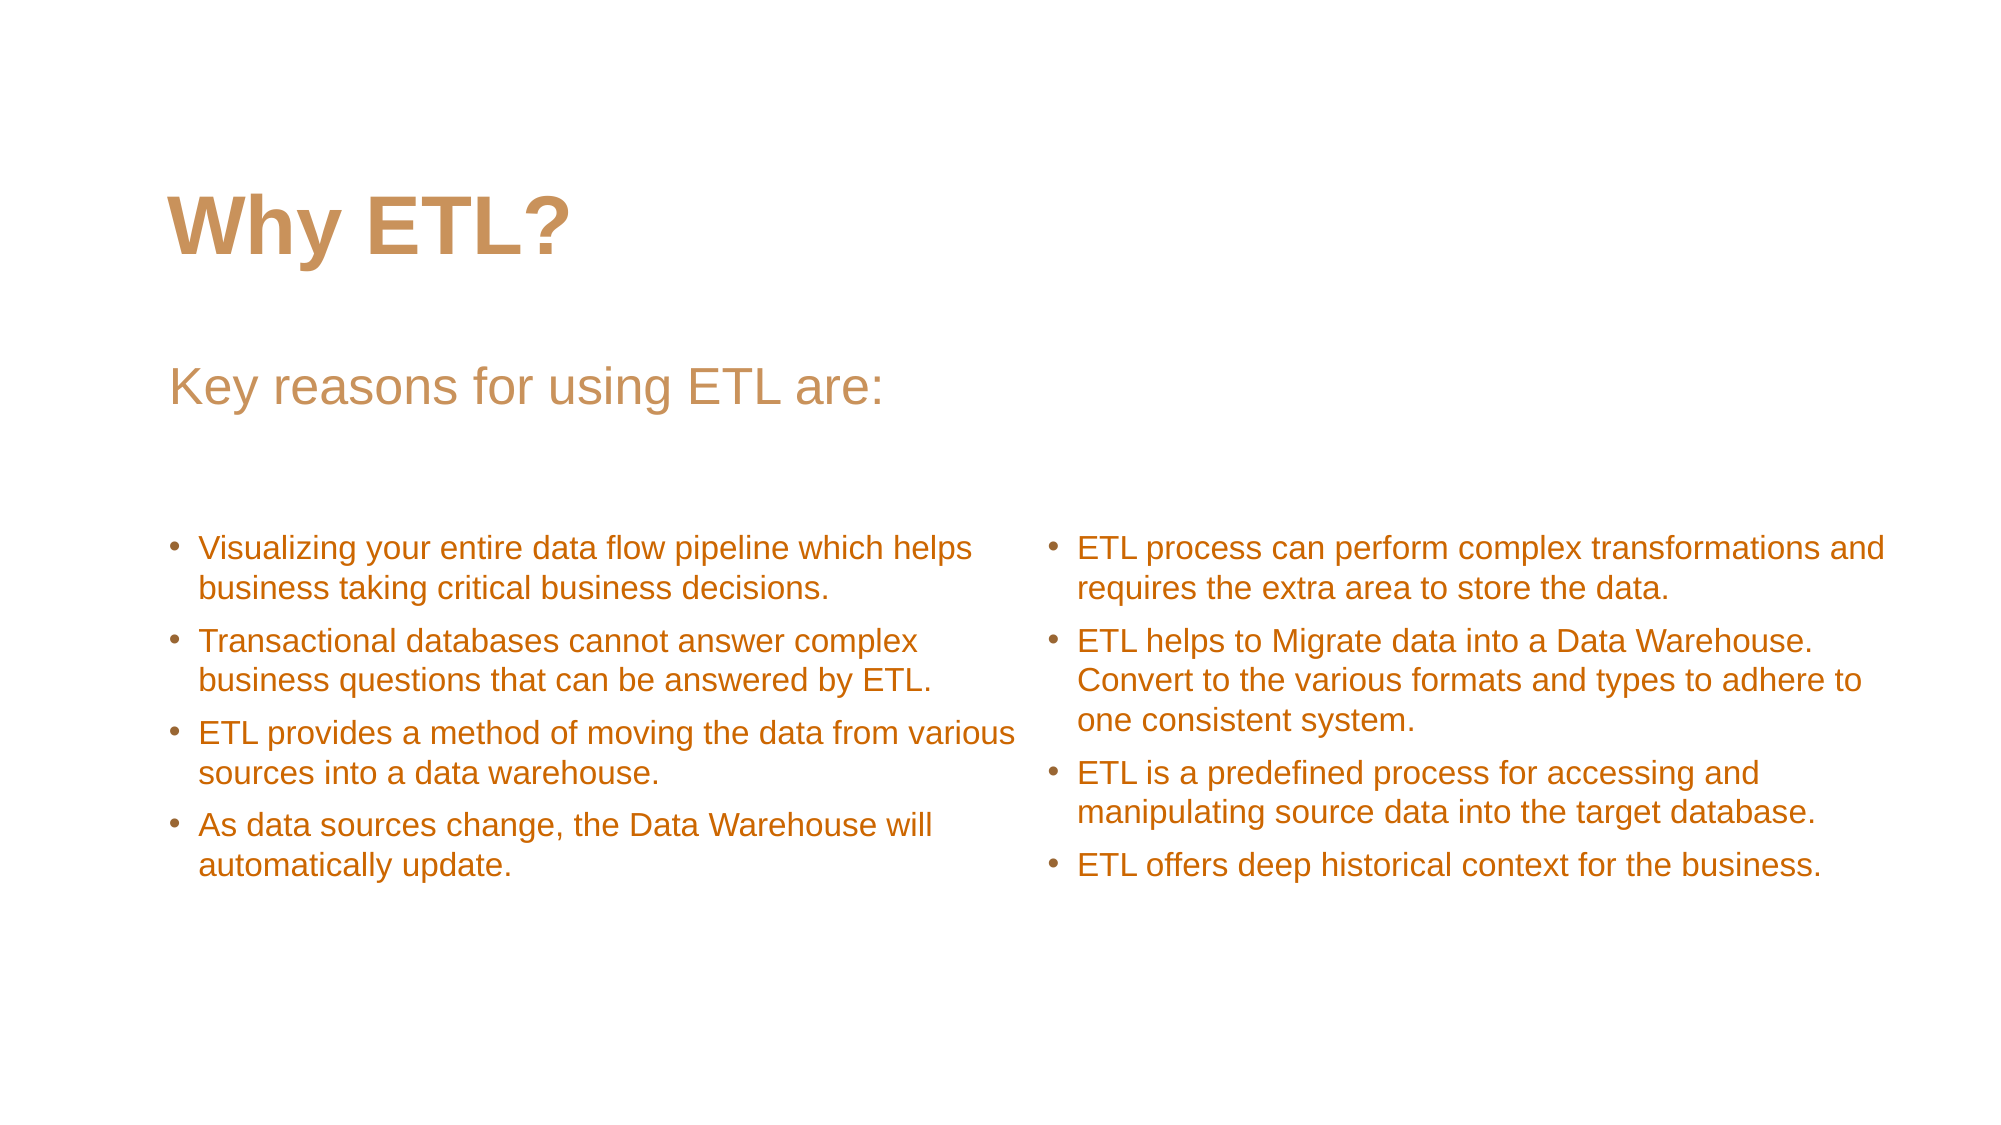

# Why ETL?
Key reasons for using ETL are:
Visualizing your entire data flow pipeline which helps business taking critical business decisions.
Transactional databases cannot answer complex business questions that can be answered by ETL.
ETL provides a method of moving the data from various sources into a data warehouse.
As data sources change, the Data Warehouse will automatically update.
ETL process can perform complex transformations and requires the extra area to store the data.
ETL helps to Migrate data into a Data Warehouse. Convert to the various formats and types to adhere to one consistent system.
ETL is a predefined process for accessing and manipulating source data into the target database.
ETL offers deep historical context for the business.